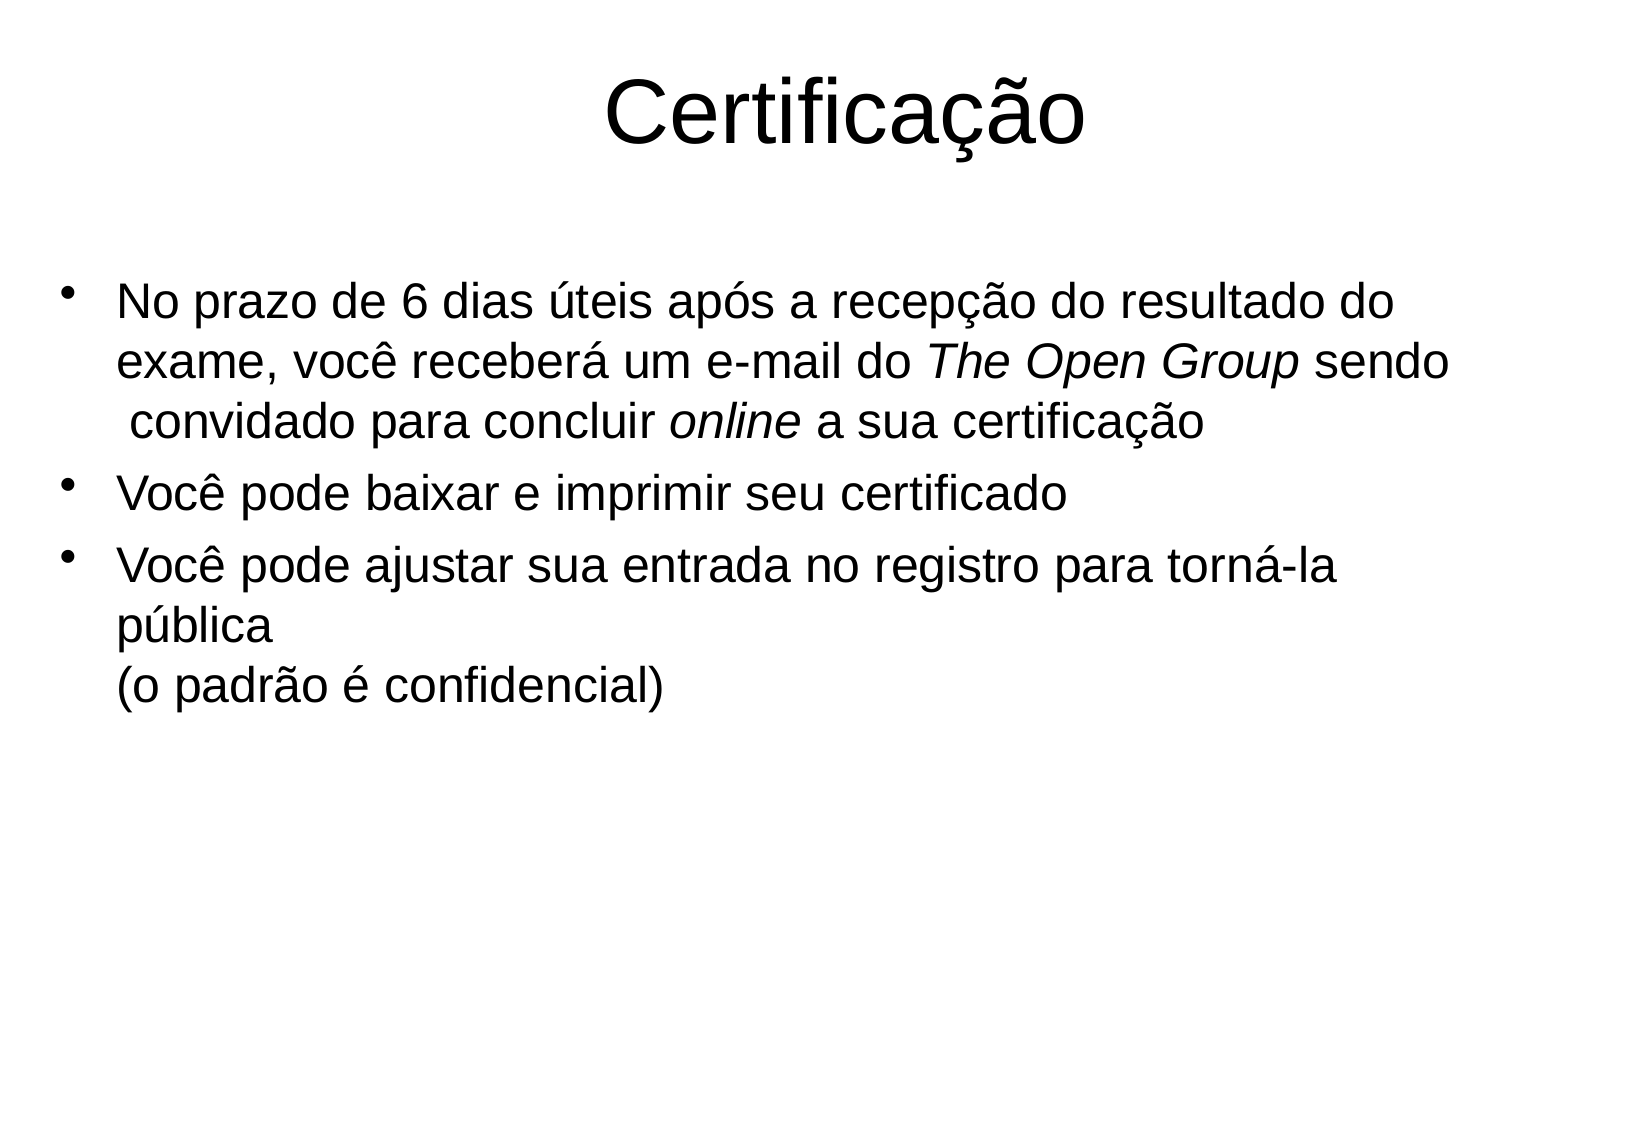

# Certificação
No prazo de 6 dias úteis após a recepção do resultado do  exame, você receberá um e-mail do The Open Group sendo  convidado para concluir online a sua certificação
Você pode baixar e imprimir seu certificado
Você pode ajustar sua entrada no registro para torná-la pública
(o padrão é confidencial)